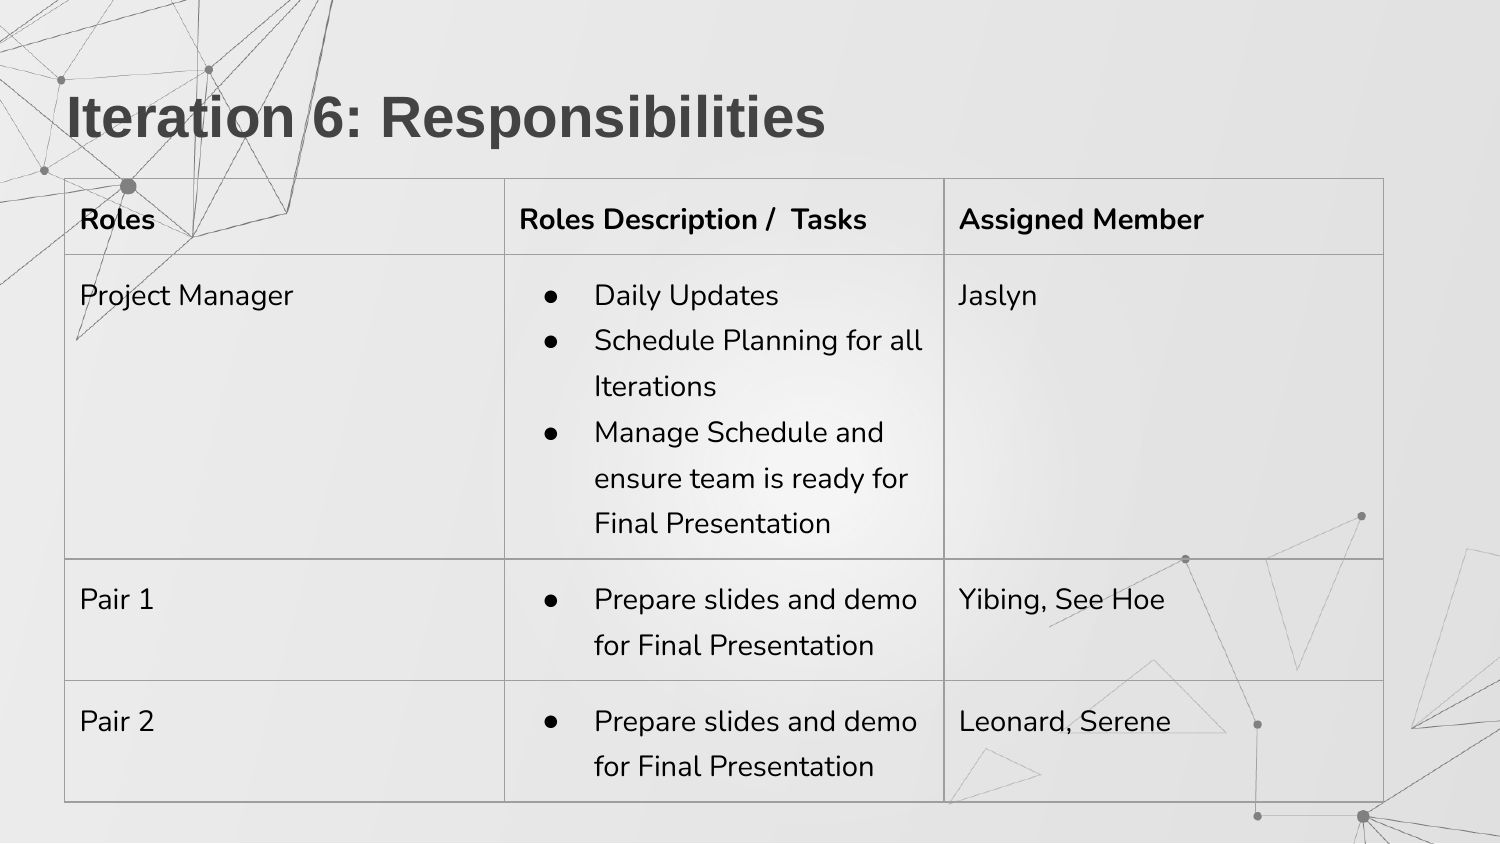

Iteration 6: Responsibilities
| Roles | Roles Description / Tasks | Assigned Member |
| --- | --- | --- |
| Project Manager | Daily Updates Schedule Planning for all Iterations Manage Schedule and ensure team is ready for Final Presentation | Jaslyn |
| Pair 1 | Prepare slides and demo for Final Presentation | Yibing, See Hoe |
| Pair 2 | Prepare slides and demo for Final Presentation | Leonard, Serene |